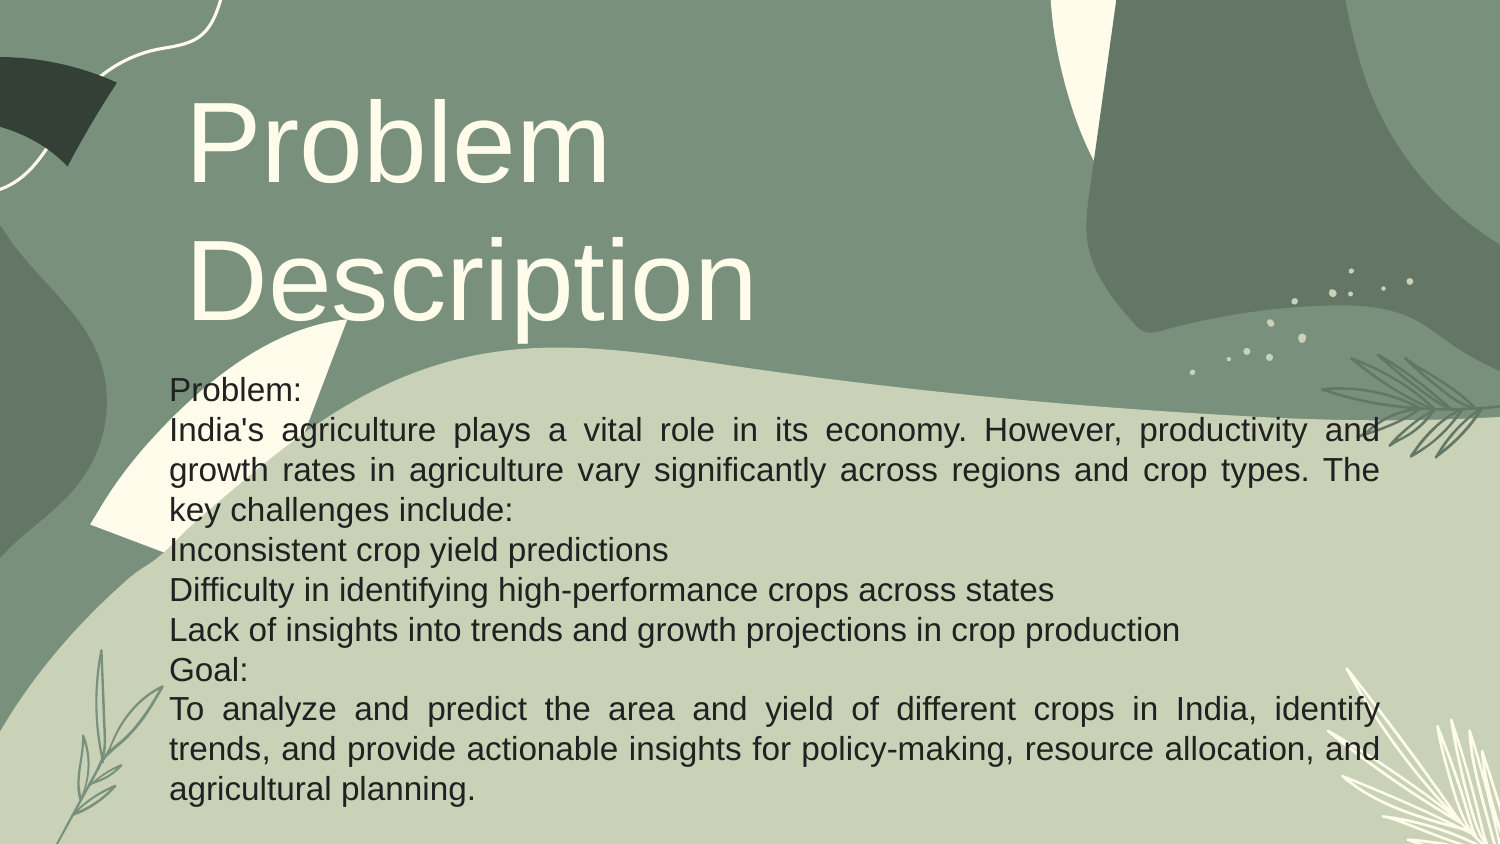

# Problem Description
Problem:
India's agriculture plays a vital role in its economy. However, productivity and growth rates in agriculture vary significantly across regions and crop types. The key challenges include:
Inconsistent crop yield predictions
Difficulty in identifying high-performance crops across states
Lack of insights into trends and growth projections in crop production
Goal:
To analyze and predict the area and yield of different crops in India, identify trends, and provide actionable insights for policy-making, resource allocation, and agricultural planning.